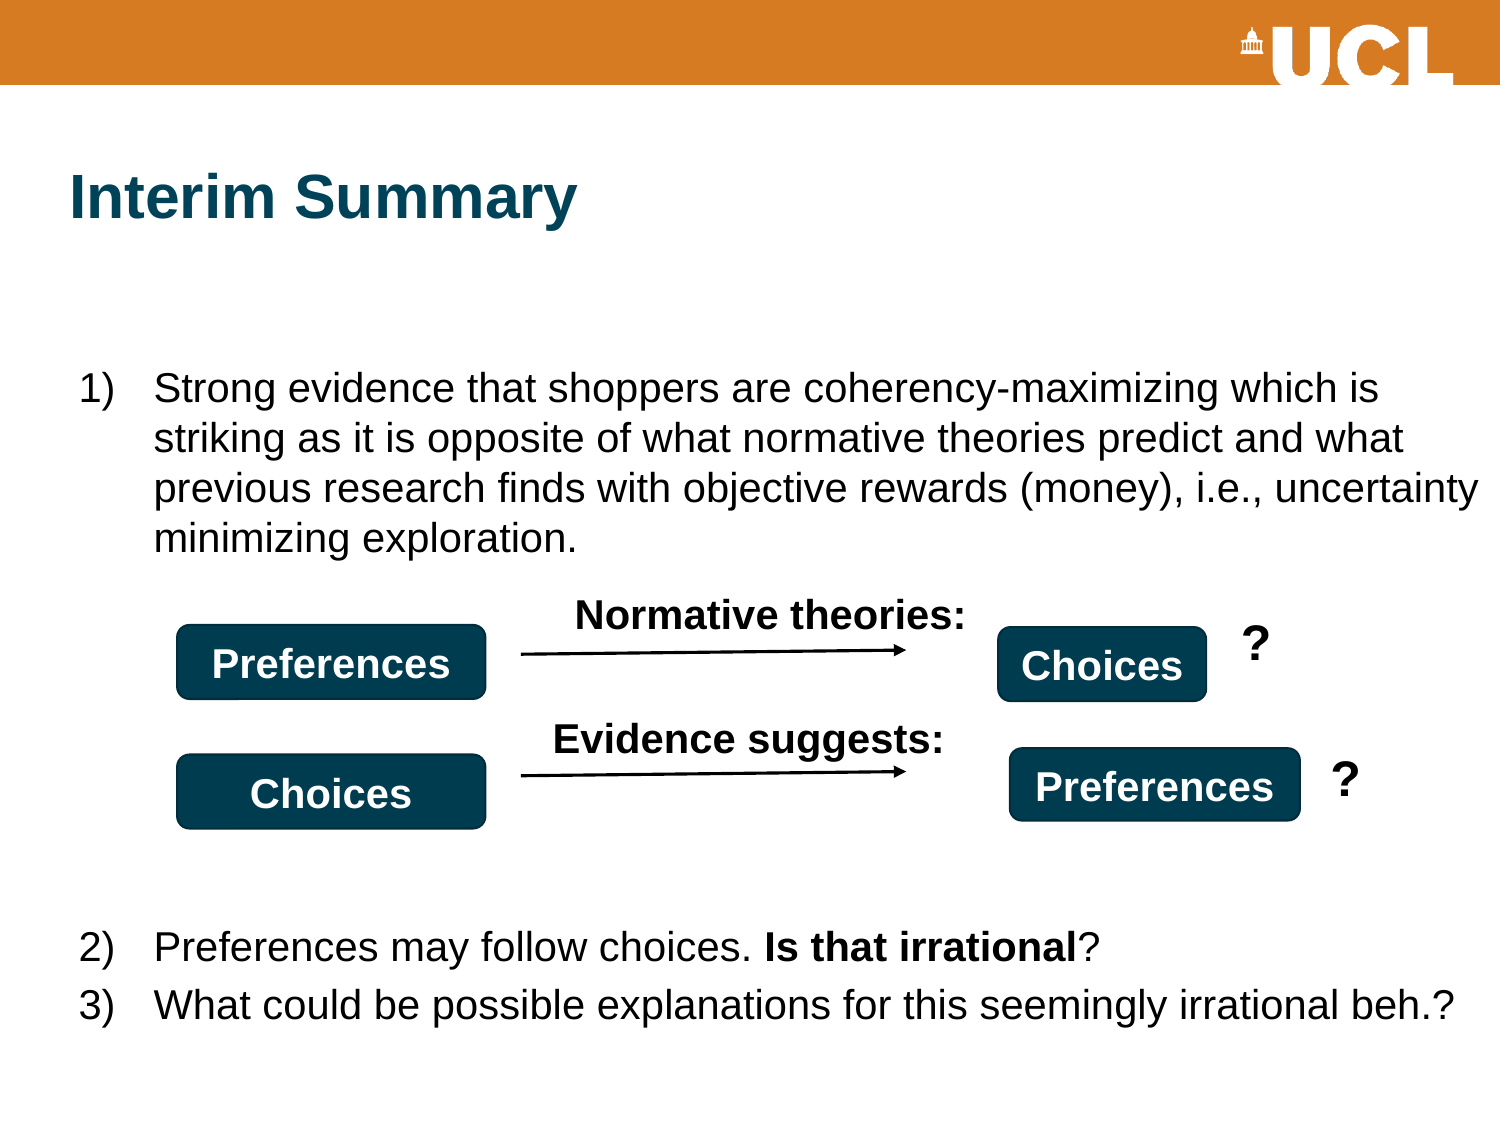

# Interim Summary
Strong evidence that shoppers are coherency-maximizing which is striking as it is opposite of what normative theories predict and what previous research finds with objective rewards (money), i.e., uncertainty minimizing exploration.

Preferences may follow choices. Is that irrational?
What could be possible explanations for this seemingly irrational beh.?

Normative theories:
?
Preferences
Choices
Evidence suggests:
?
Preferences
Choices